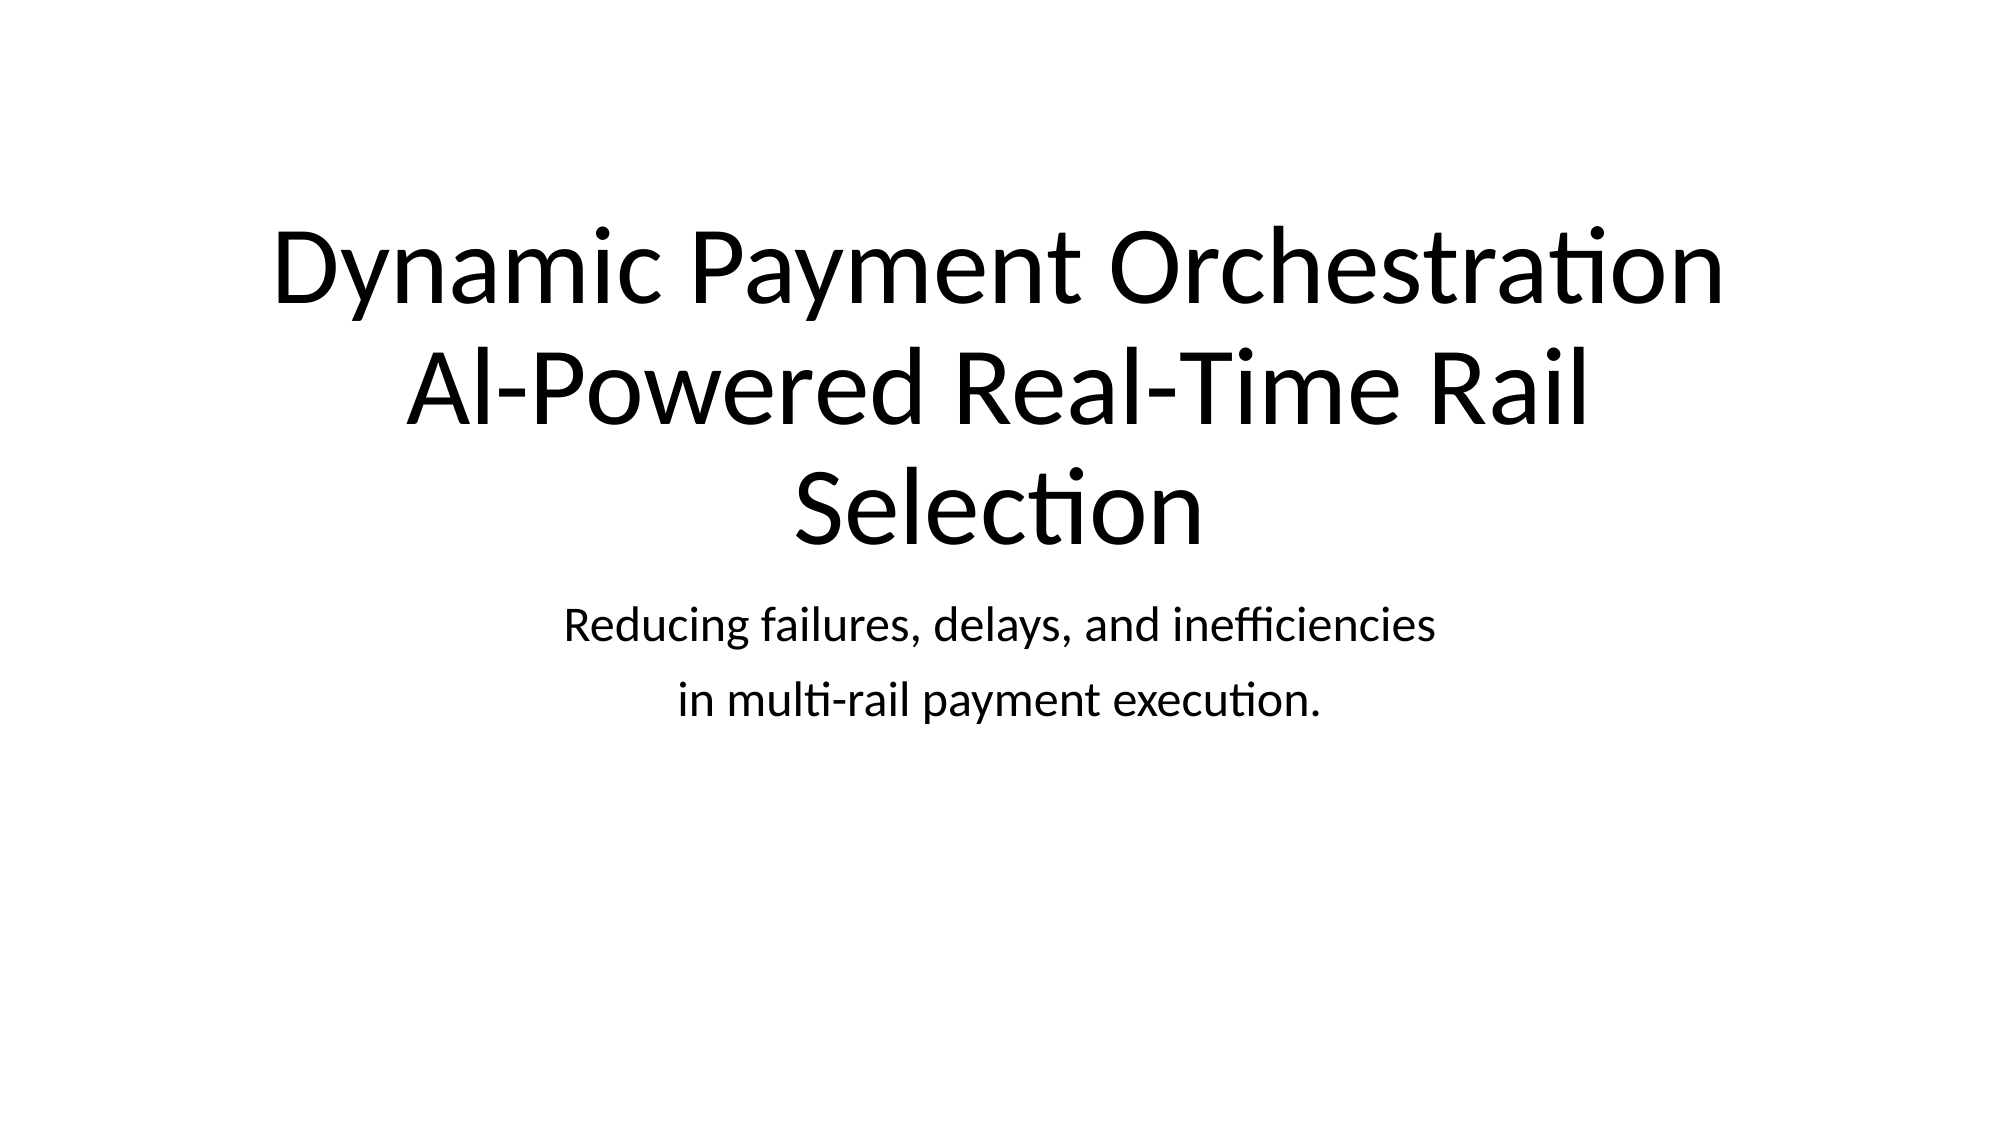

# Dynamic Payment Orchestration Al-Powered Real-Time Rail Selection
Reducing failures, delays, and inefficiencies
in multi-rail payment execution.